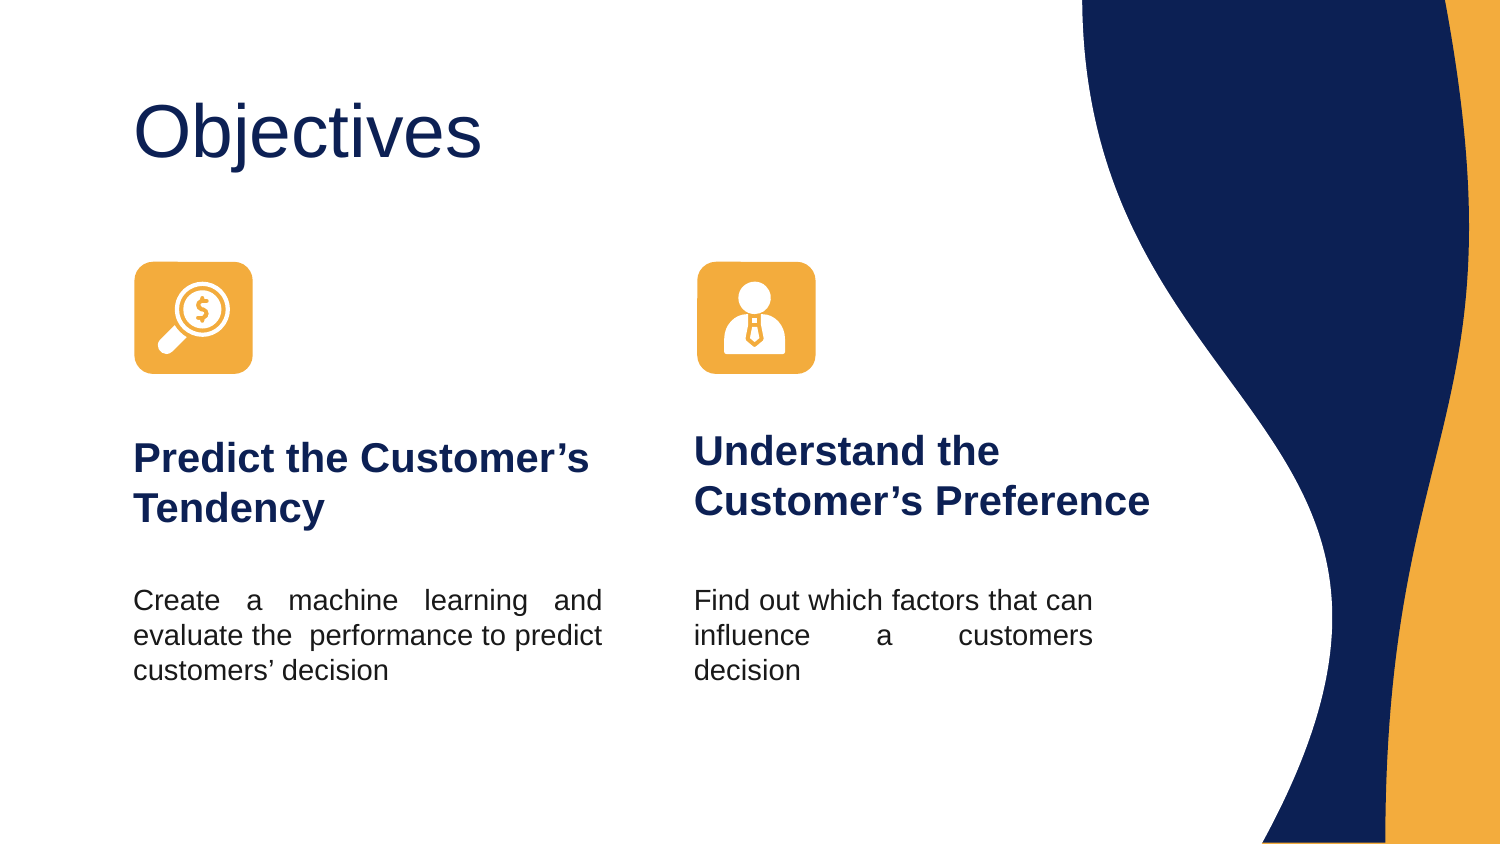

# Objectives

Predict the Customer’s Tendency
Understand the Customer’s Preference
Create a machine learning and evaluate the  performance to predict customers’ decision
Find out which factors that can influence a customers decision